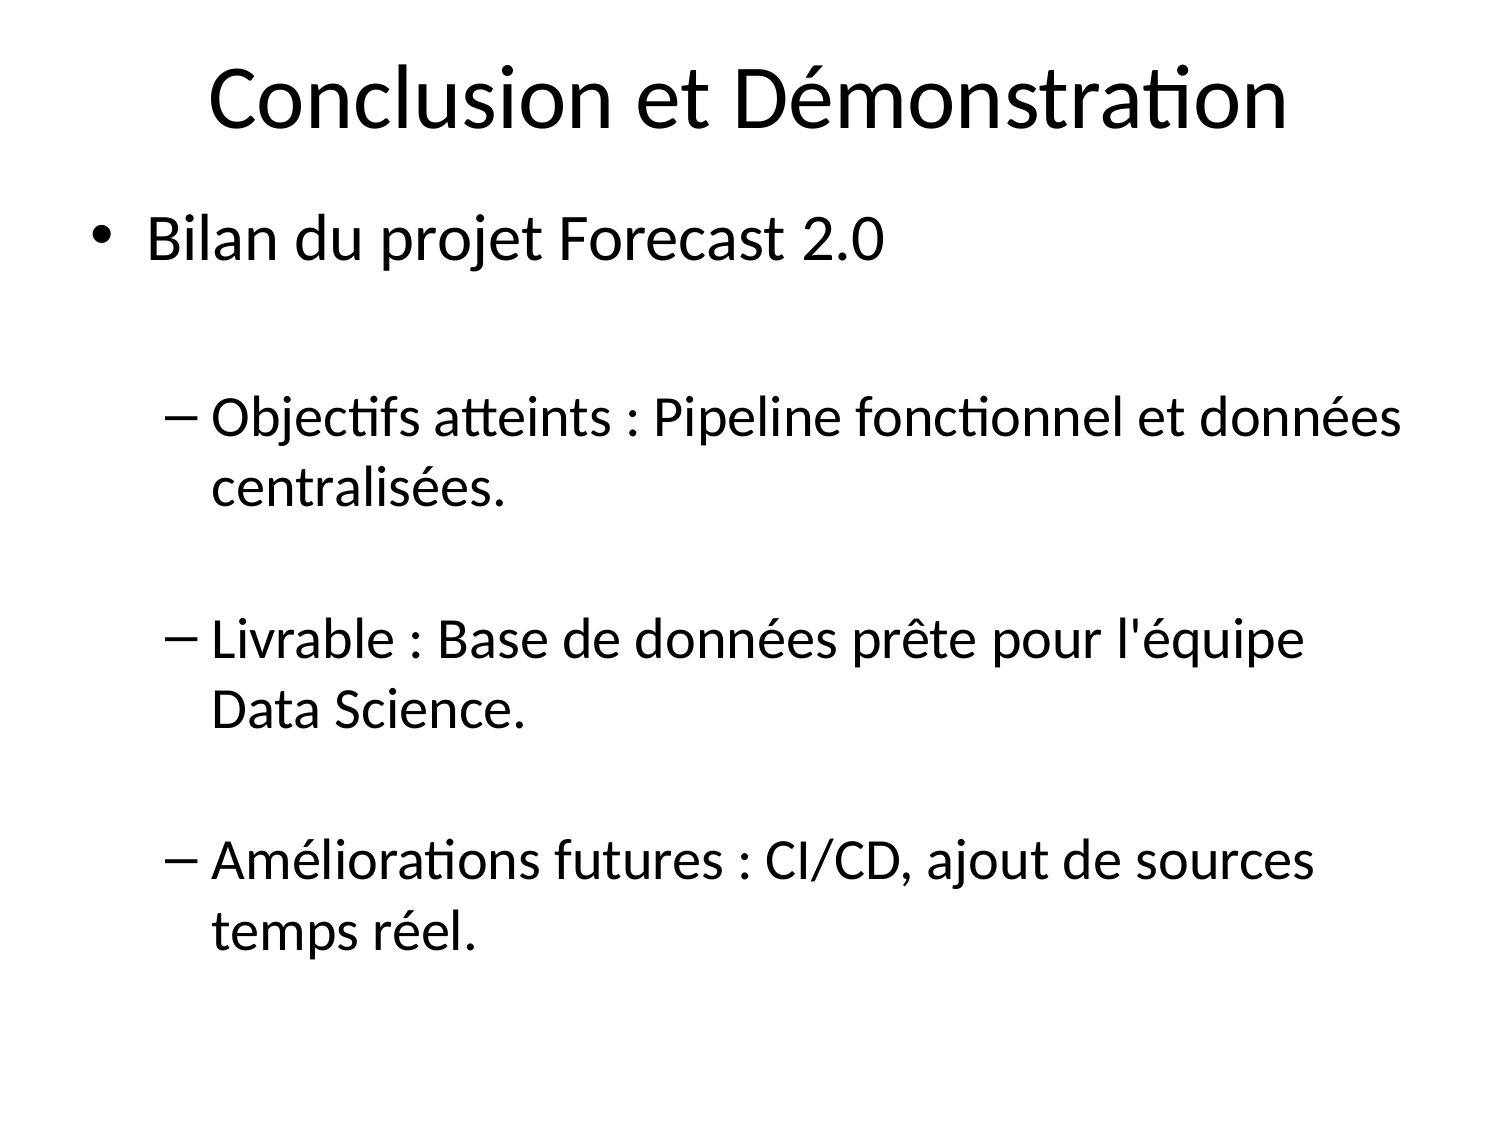

# Conclusion et Démonstration
Bilan du projet Forecast 2.0

Objectifs atteints : Pipeline fonctionnel et données centralisées.
Livrable : Base de données prête pour l'équipe Data Science.
Améliorations futures : CI/CD, ajout de sources temps réel.